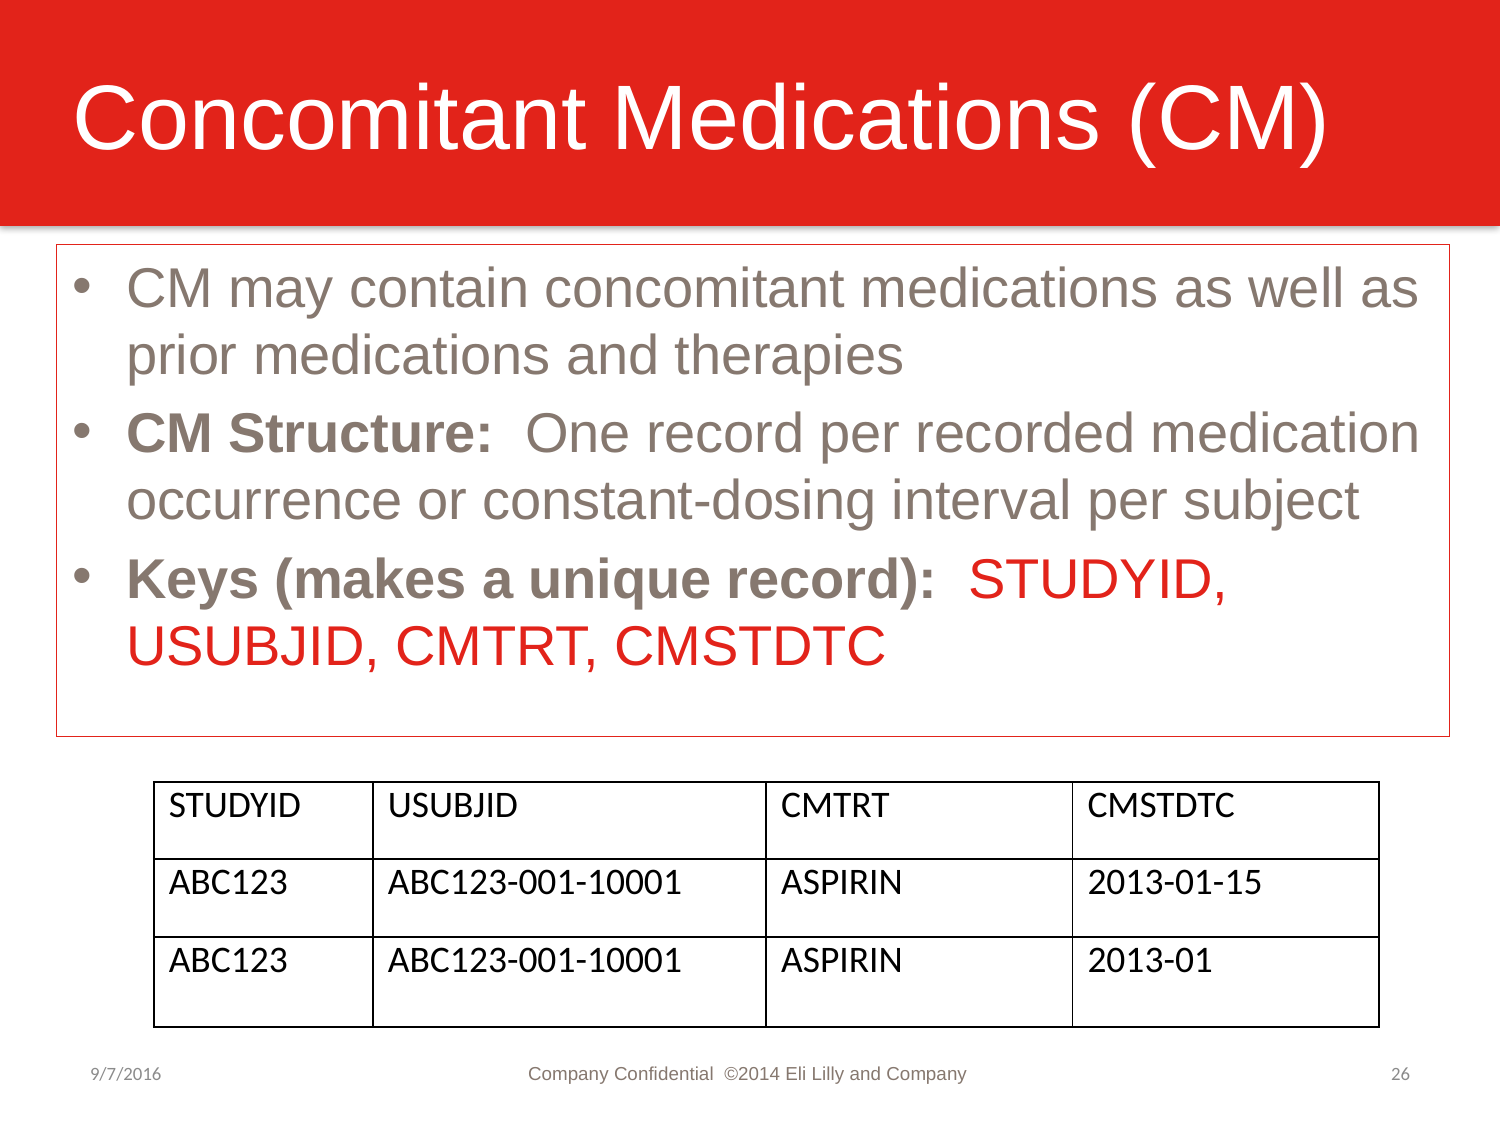

# Concomitant Medications (CM)
CM may contain concomitant medications as well as prior medications and therapies
CM Structure:  One record per recorded medication occurrence or constant-dosing interval per subject
Keys (makes a unique record):  STUDYID, USUBJID, CMTRT, CMSTDTC

| STUDYID | USUBJID | CMTRT | CMSTDTC |
| --- | --- | --- | --- |
| ABC123 | ABC123-001-10001 | ASPIRIN | 2013-01-15 |
| ABC123 | ABC123-001-10001 | ASPIRIN | 2013-01 |
9/7/2016
Company Confidential  ©2014 Eli Lilly and Company
26